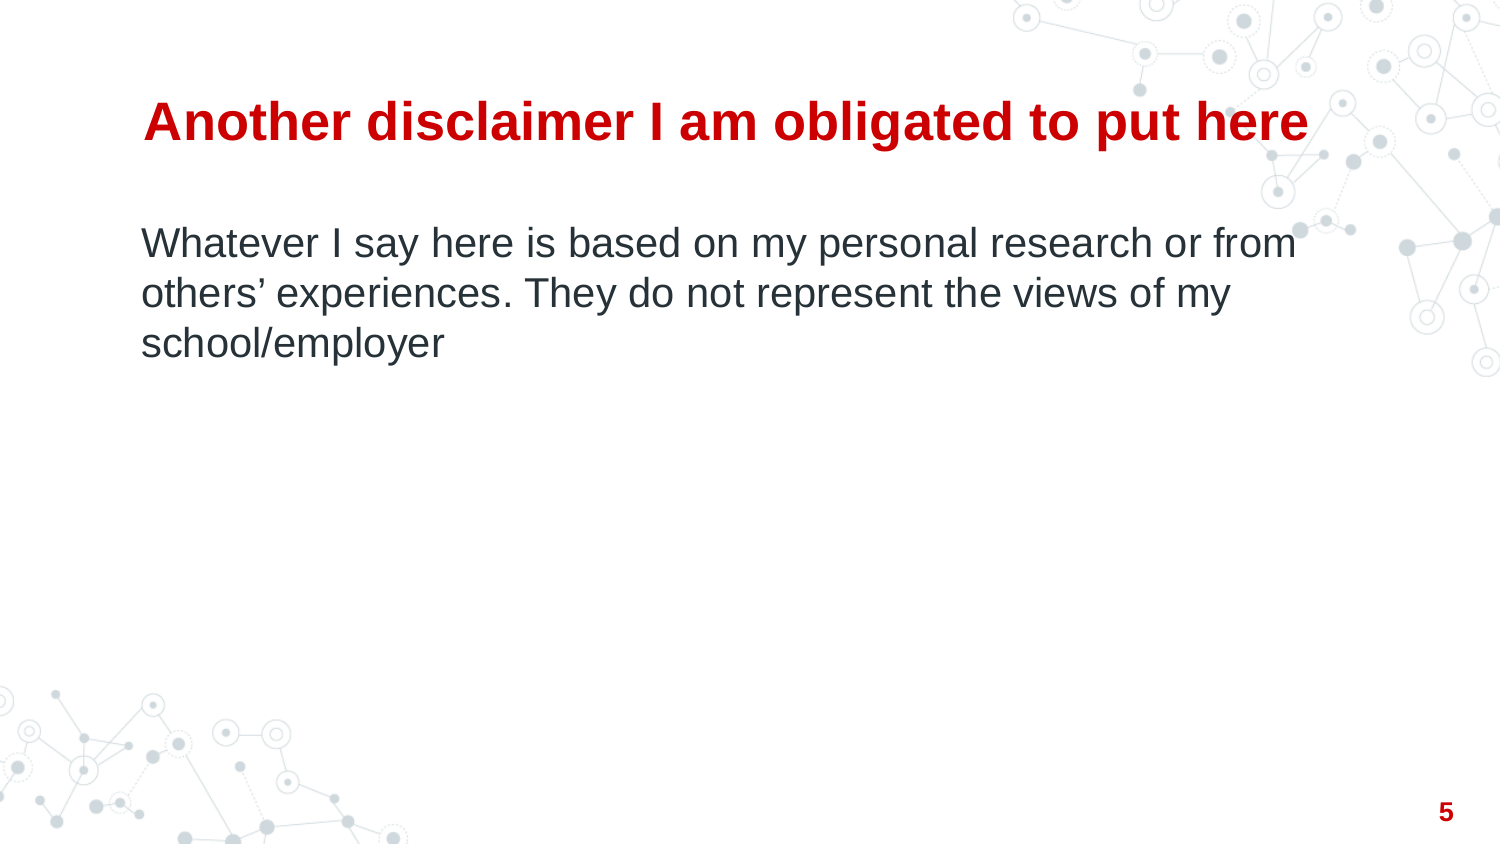

# Another disclaimer I am obligated to put here
Whatever I say here is based on my personal research or from others’ experiences. They do not represent the views of my school/employer

5